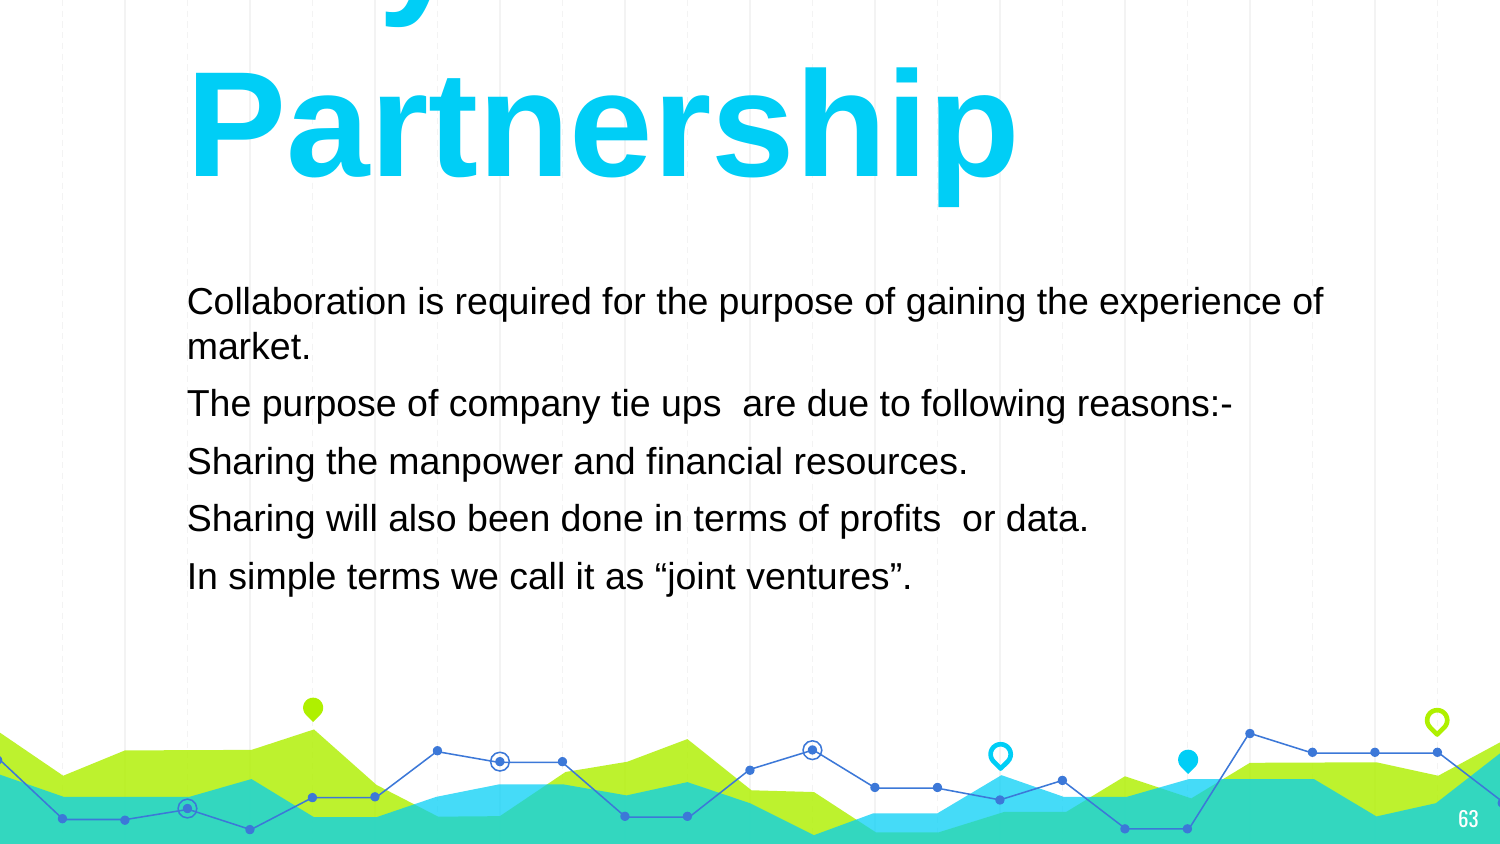

# Key Partnership

Collaboration is required for the purpose of gaining the experience of market.
The purpose of company tie ups  are due to following reasons:-
Sharing the manpower and financial resources.
Sharing will also been done in terms of profits  or data.
In simple terms we call it as “joint ventures”.
63